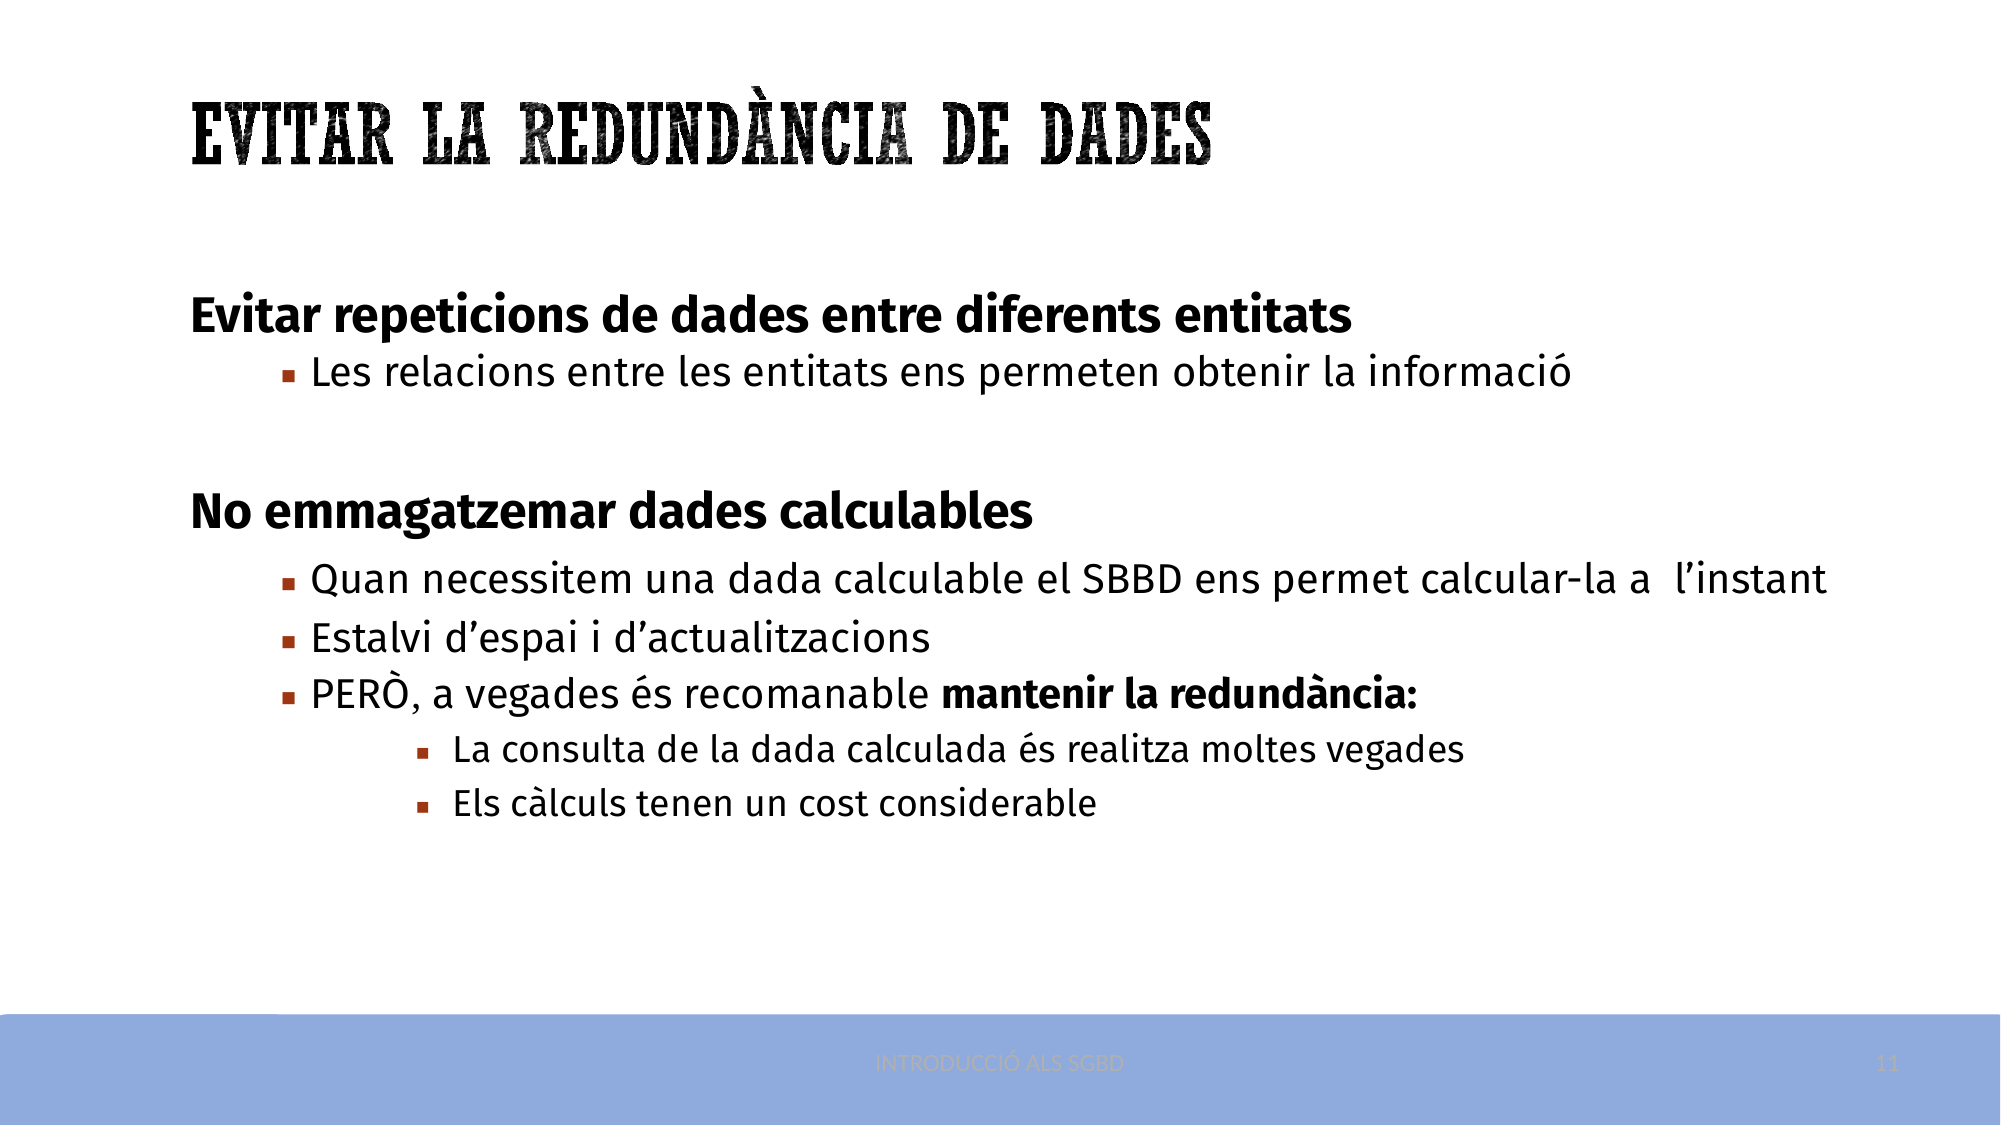

# Evitar repeticions de dades entre diferents entitats
Les relacions entre les entitats ens permeten obtenir la informació

No emmagatzemar dades calculables
Quan necessitem una dada calculable el SBBD ens permet calcular-la a  l’instant
Estalvi d’espai i d’actualitzacions
PERÒ, a vegades és recomanable mantenir la redundància:
La consulta de la dada calculada és realitza moltes vegades
Els càlculs tenen un cost considerable
INTRODUCCIÓ ALS SGBD
11